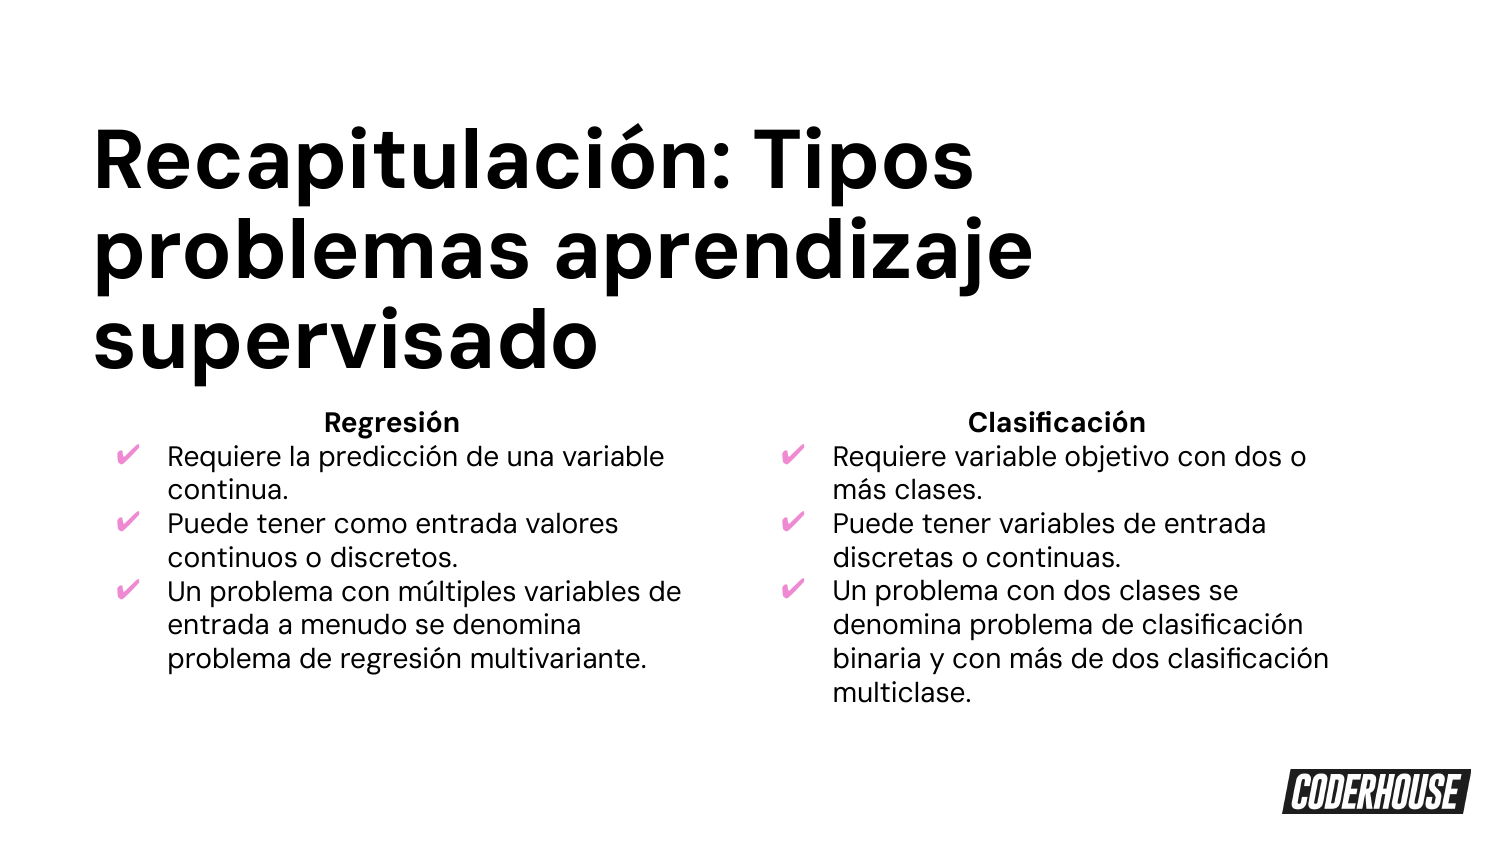

Recapitulación: Tipos problemas aprendizaje supervisado

Regresión
Requiere la predicción de una variable continua.
Puede tener como entrada valores continuos o discretos.
Un problema con múltiples variables de entrada a menudo se denomina problema de regresión multivariante.

Clasificación
Requiere variable objetivo con dos o más clases.
Puede tener variables de entrada discretas o continuas.
Un problema con dos clases se denomina problema de clasificación binaria y con más de dos clasificación multiclase.